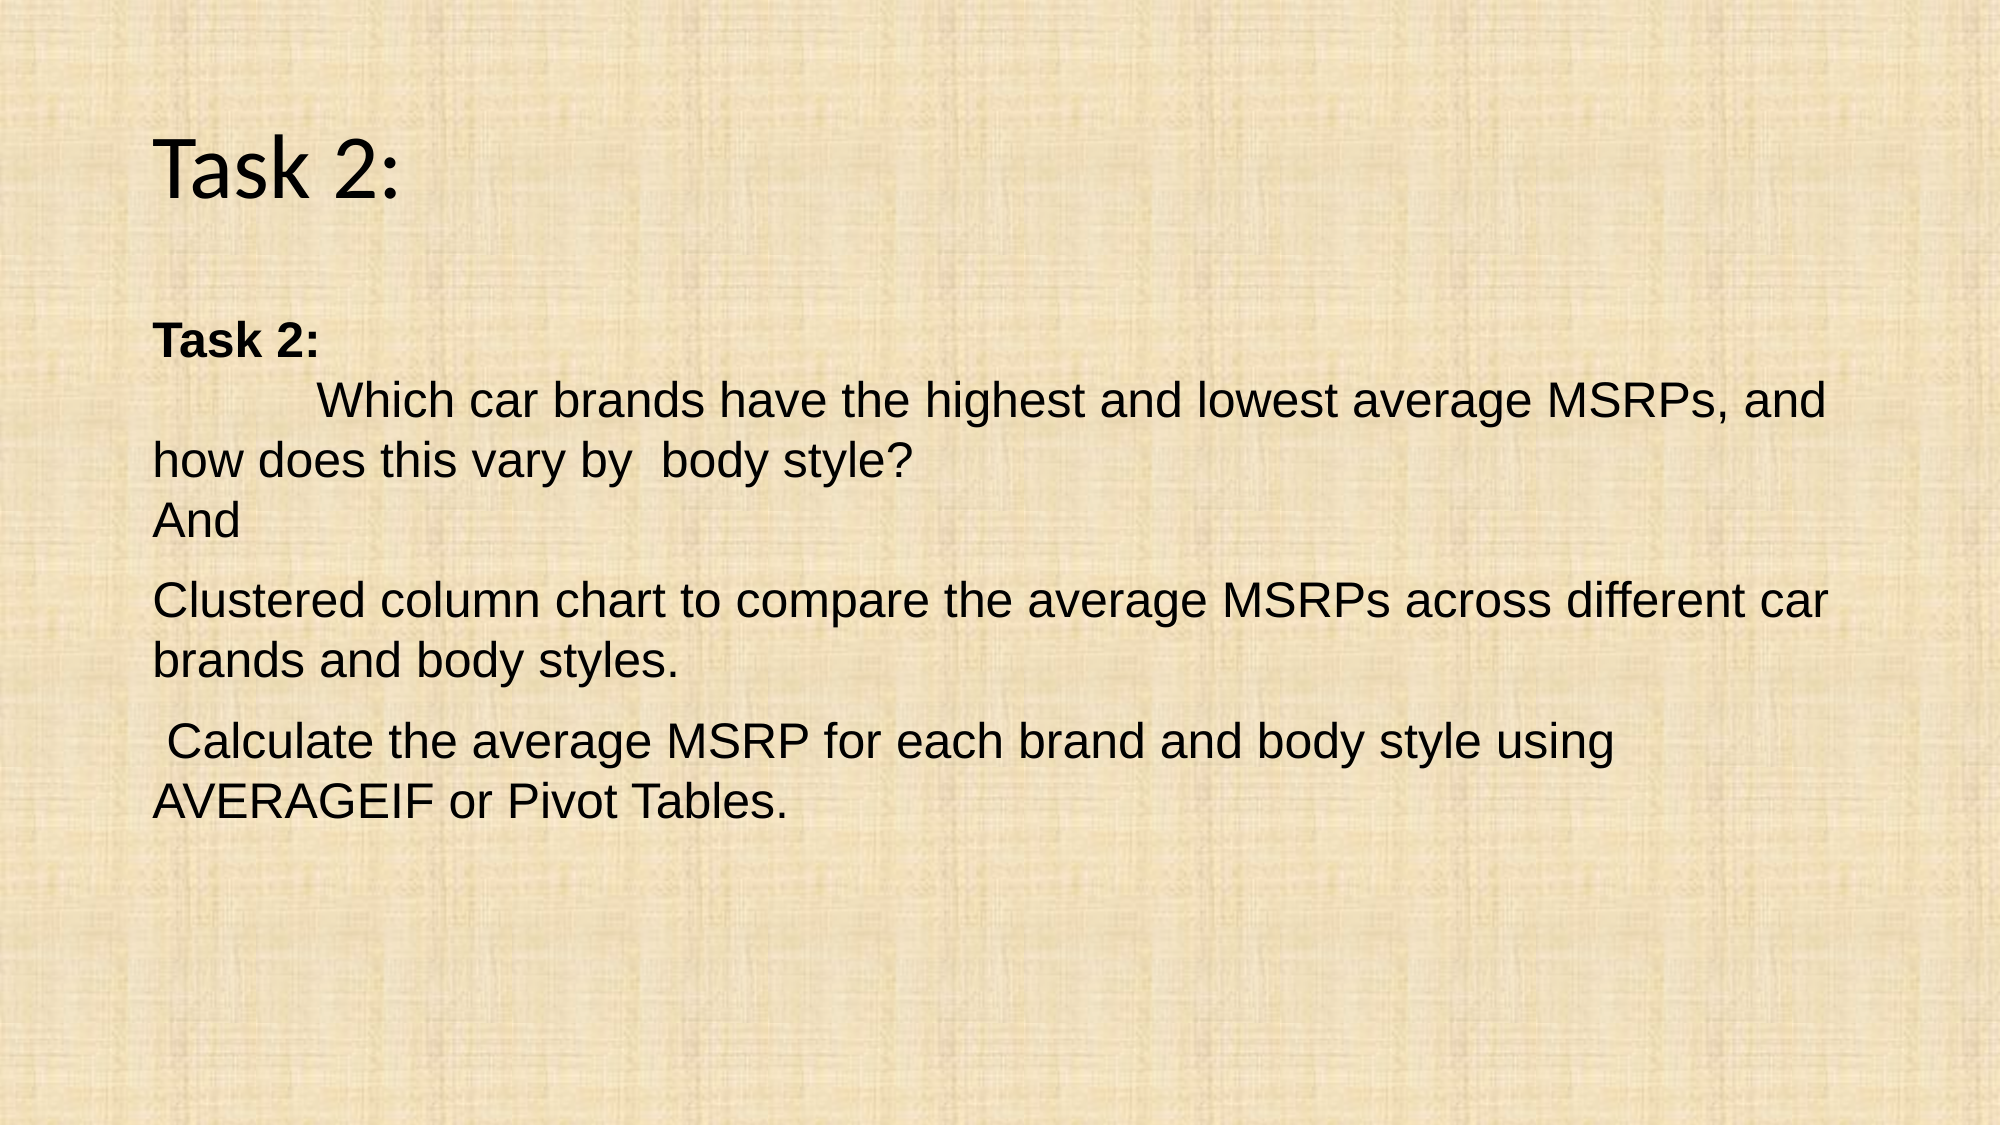

# Task 2:
Task 2:
 	 Which car brands have the highest and lowest average MSRPs, and how does this vary by  body style?
And
Clustered column chart to compare the average MSRPs across different car brands and body styles.
 Calculate the average MSRP for each brand and body style using AVERAGEIF or Pivot Tables.